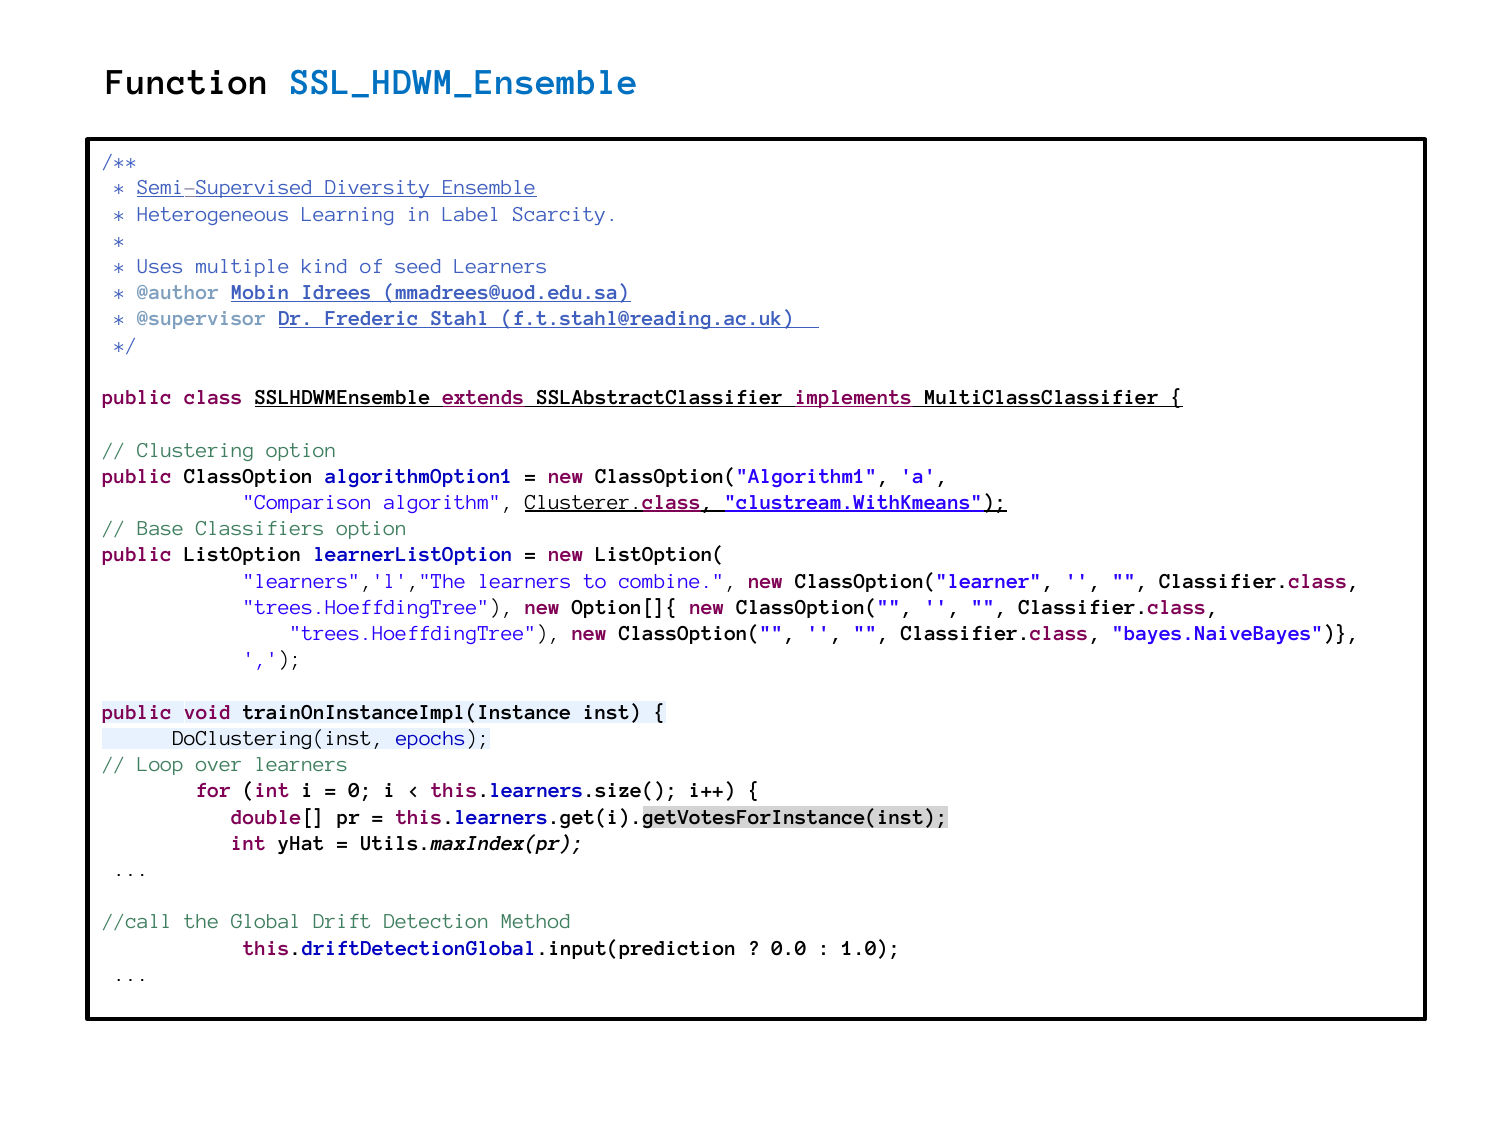

Function SSL_HDWM_Ensemble
/**
 * Semi-Supervised Diversity Ensemble
 * Heterogeneous Learning in Label Scarcity.
 *
 * Uses multiple kind of seed Learners
 * @author Mobin Idrees (mmadrees@uod.edu.sa)
 * @supervisor Dr. Frederic Stahl (f.t.stahl@reading.ac.uk)
 */

public class SSLHDWMEnsemble extends SSLAbstractClassifier implements MultiClassClassifier {

// Clustering option
public ClassOption algorithmOption1 = new ClassOption("Algorithm1", 'a',
            "Comparison algorithm", Clusterer.class, "clustream.WithKmeans");
// Base Classifiers option
public ListOption learnerListOption = new ListOption(
            "learners",'l',"The learners to combine.", new ClassOption("learner", '', "", Classifier.class,
            "trees.HoeffdingTree"), new Option[]{ new ClassOption("", '', "", Classifier.class,
                "trees.HoeffdingTree"), new ClassOption("", '', "", Classifier.class, "bayes.NaiveBayes")},
            ',');

public void trainOnInstanceImpl(Instance inst) {
      DoClustering(inst, epochs);
// Loop over learners
        for (int i = 0; i < this.learners.size(); i++) {
           double[] pr = this.learners.get(i).getVotesForInstance(inst);
           int yHat = Utils.maxIndex(pr);
 ...

//call the Global Drift Detection Method
            this.driftDetectionGlobal.input(prediction ? 0.0 : 1.0);
 ...